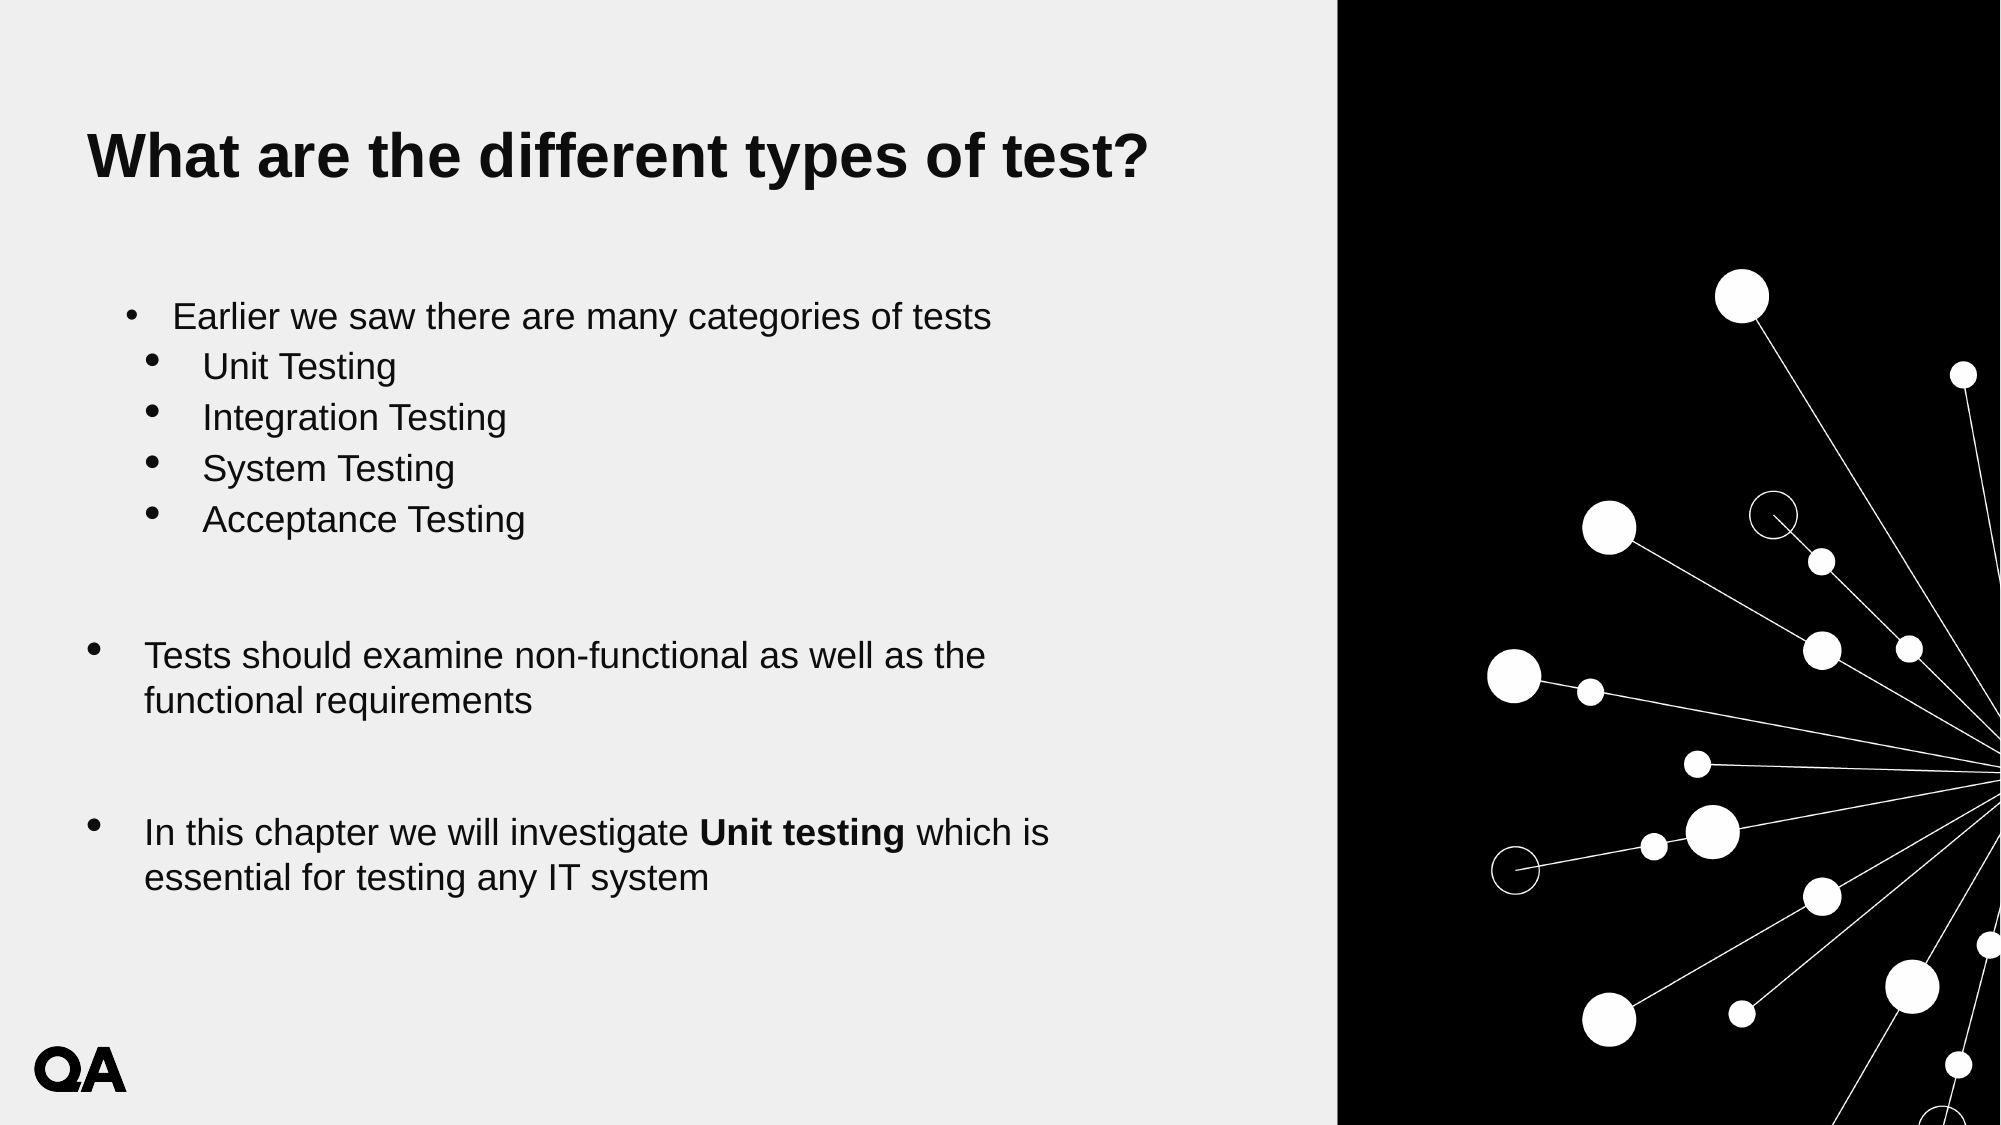

# What are the different types of test?
Earlier we saw there are many categories of tests
Unit Testing
Integration Testing
System Testing
Acceptance Testing

Tests should examine non-functional as well as the functional requirements

In this chapter we will investigate Unit testing which is essential for testing any IT system